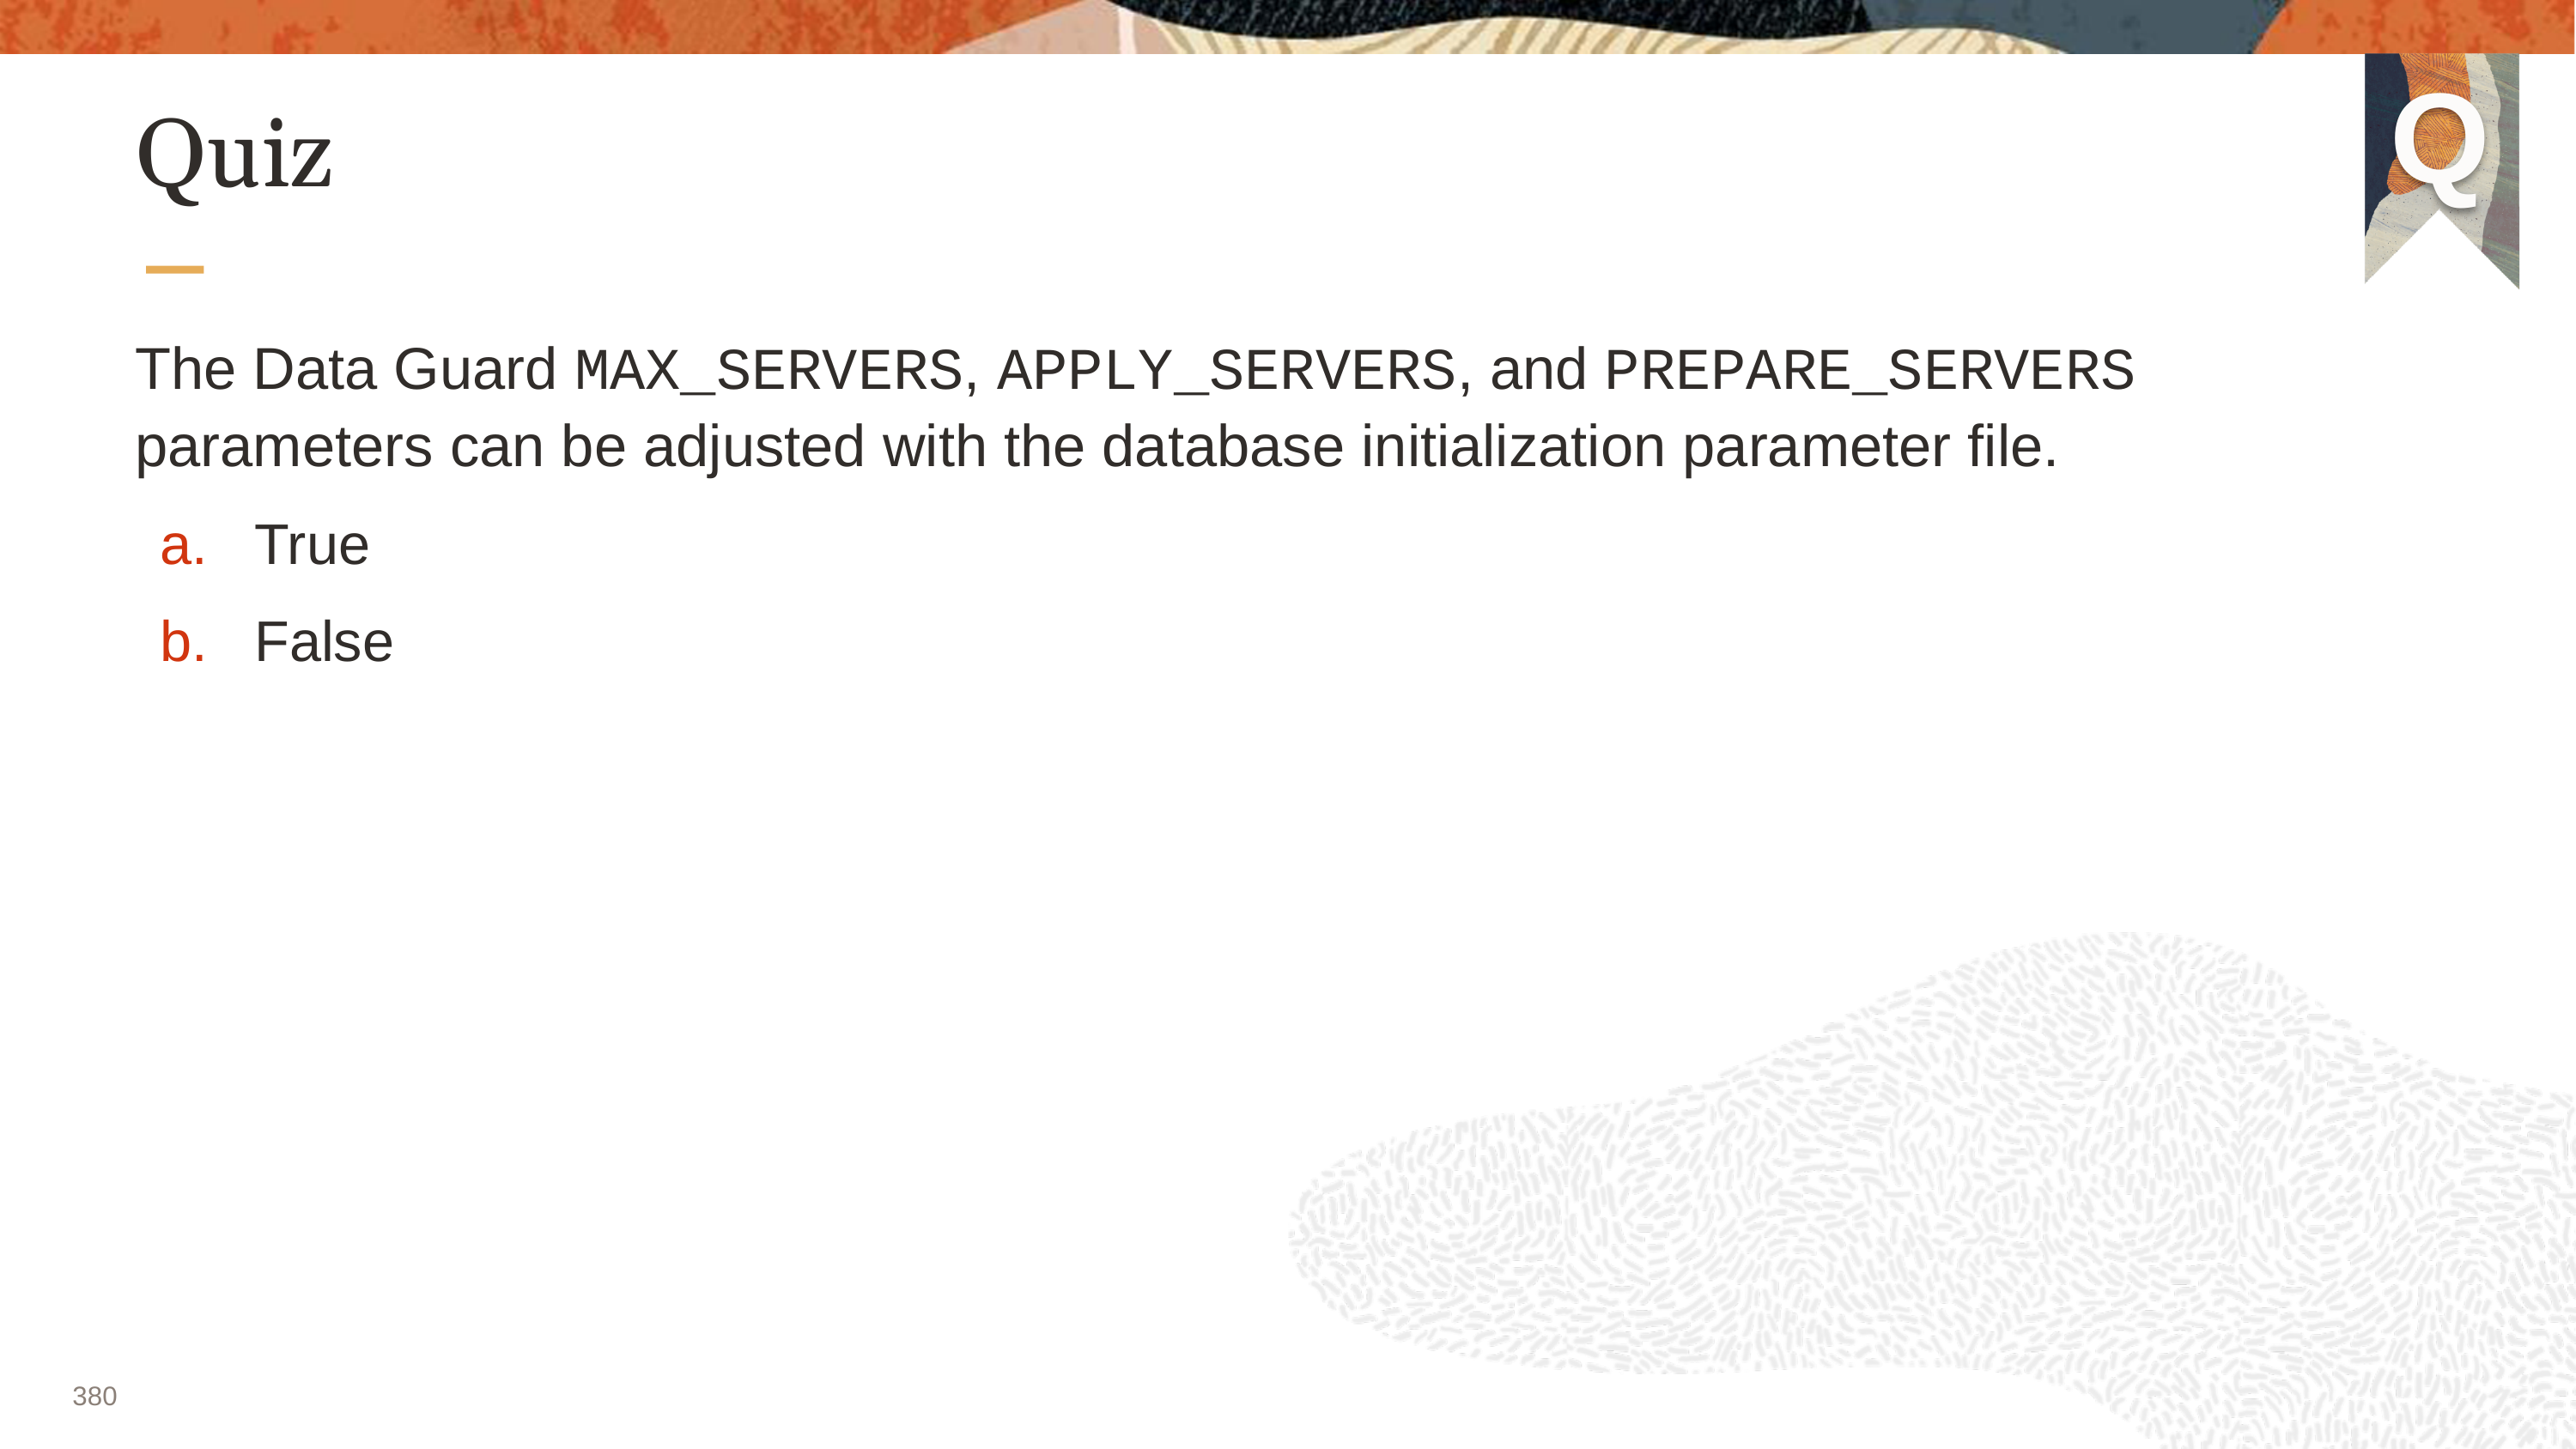

# Quiz
The Data Guard MAX_SERVERS, APPLY_SERVERS, and PREPARE_SERVERS parameters can be adjusted with the database initialization parameter file.
True
False